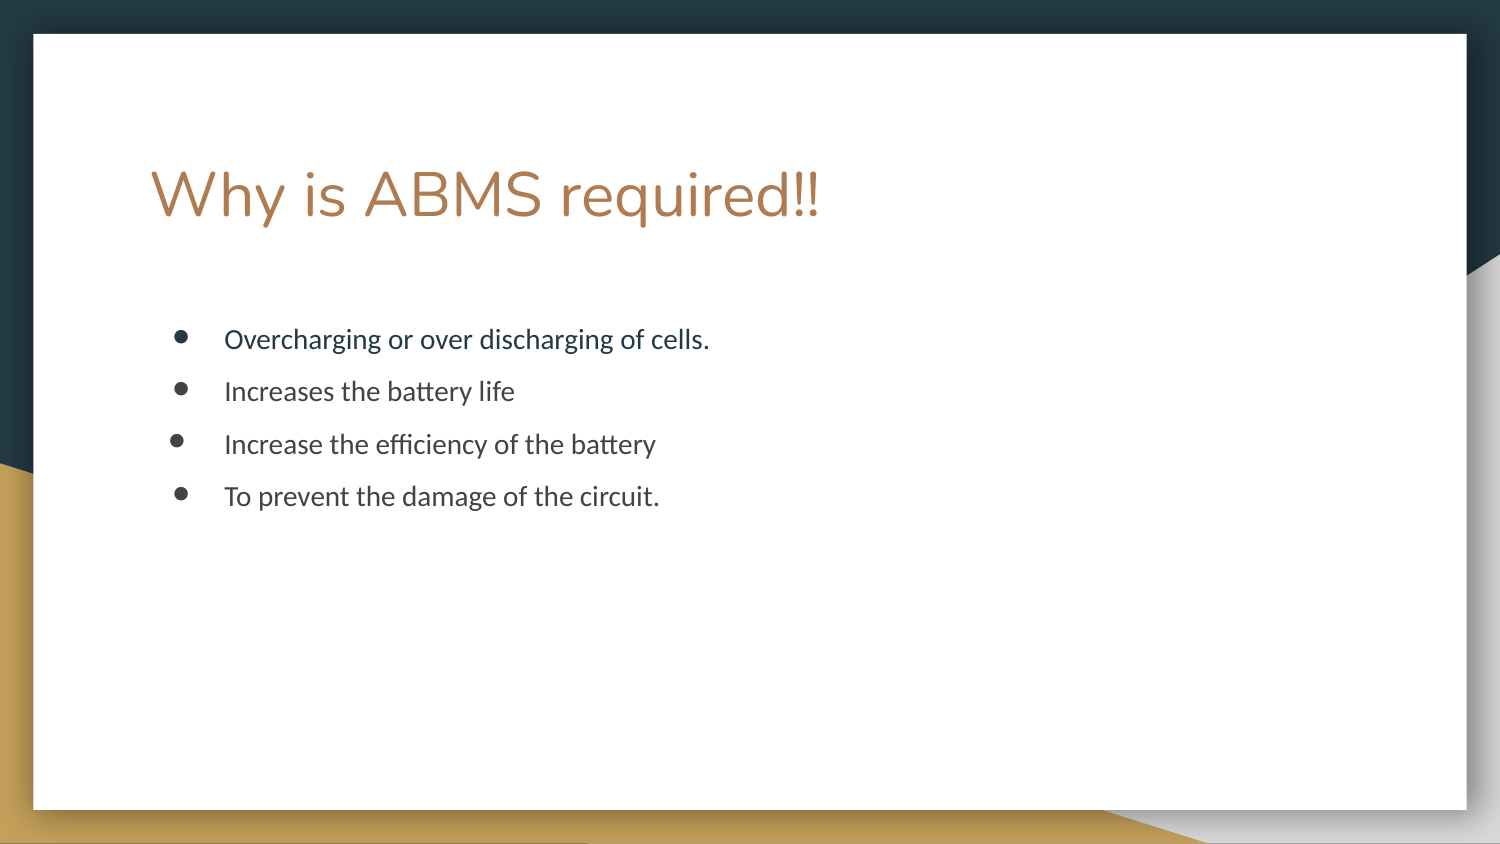

# Why is ABMS required!!
Overcharging or over discharging of cells.
Increases the battery life
Increase the efficiency of the battery
To prevent the damage of the circuit.